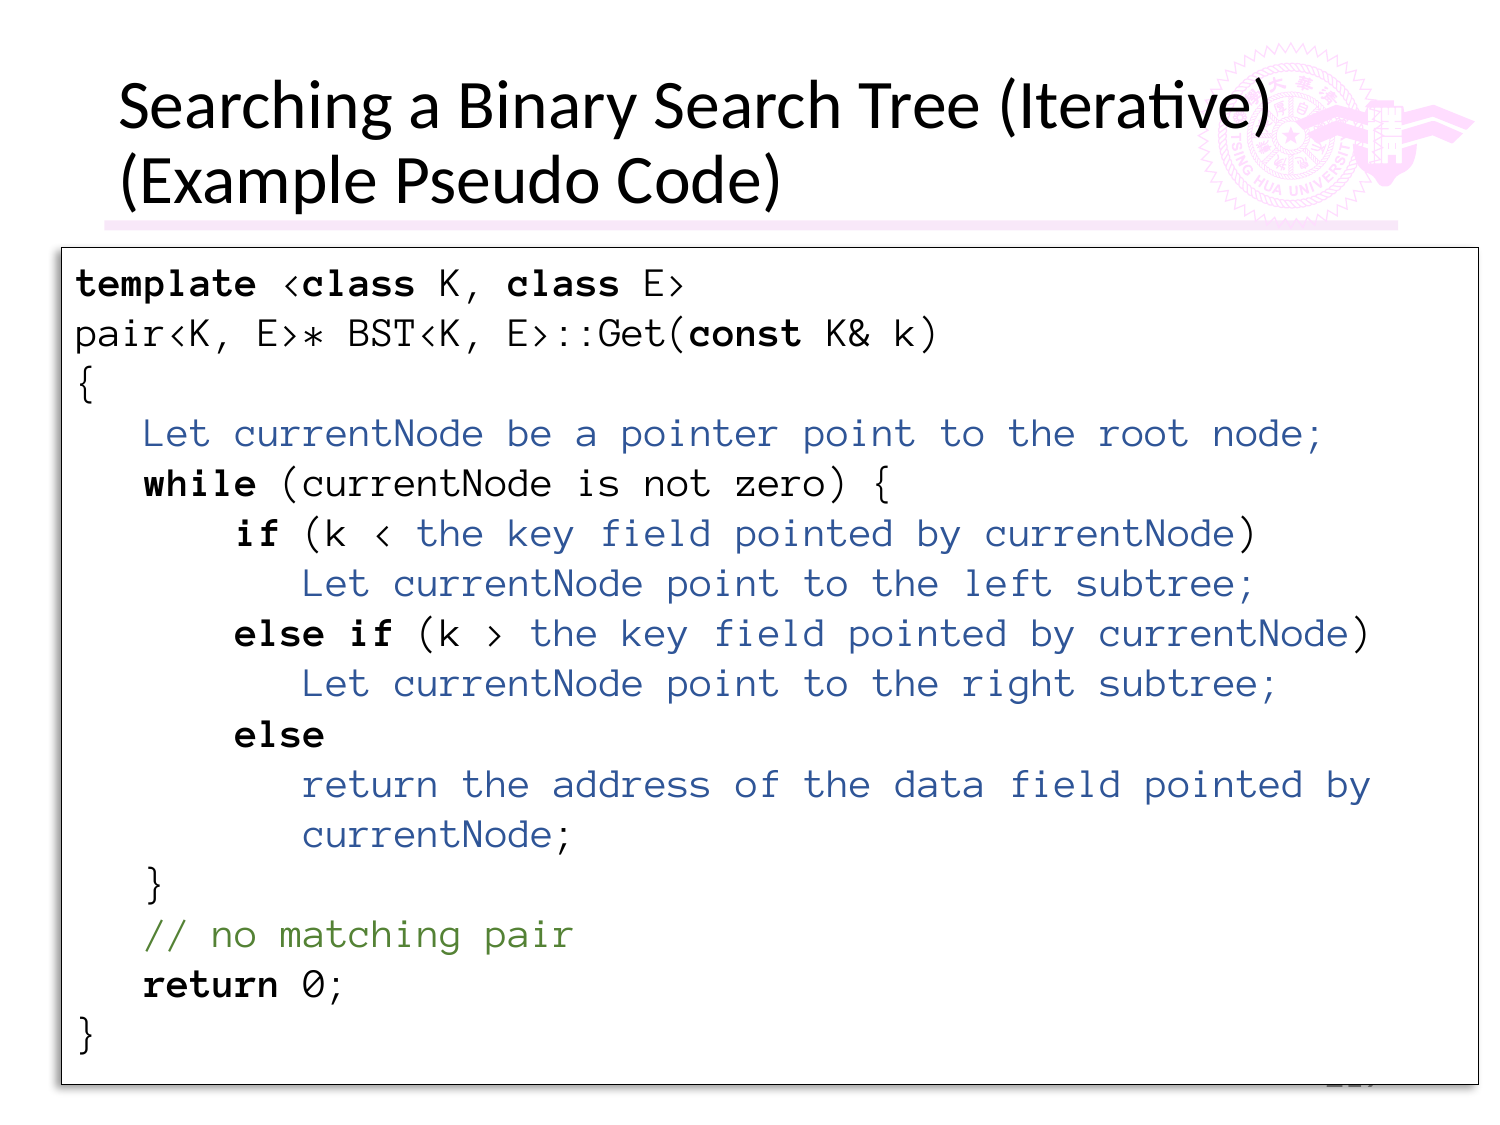

# Searching a Binary Search Tree (Iterative) (Example Pseudo Code)
template <class K, class E>
pair<K, E>* BST<K, E>::Get(const K& k)
{
   Let currentNode be a pointer point to the root node;
   while (currentNode is not zero) {
       if (k < the key field pointed by currentNode)
          Let currentNode point to the left subtree;
       else if (k > the key field pointed by currentNode)
          Let currentNode point to the right subtree;
       else
          return the address of the data field pointed by
          currentNode;
   }
   // no matching pair
   return 0;
}

219